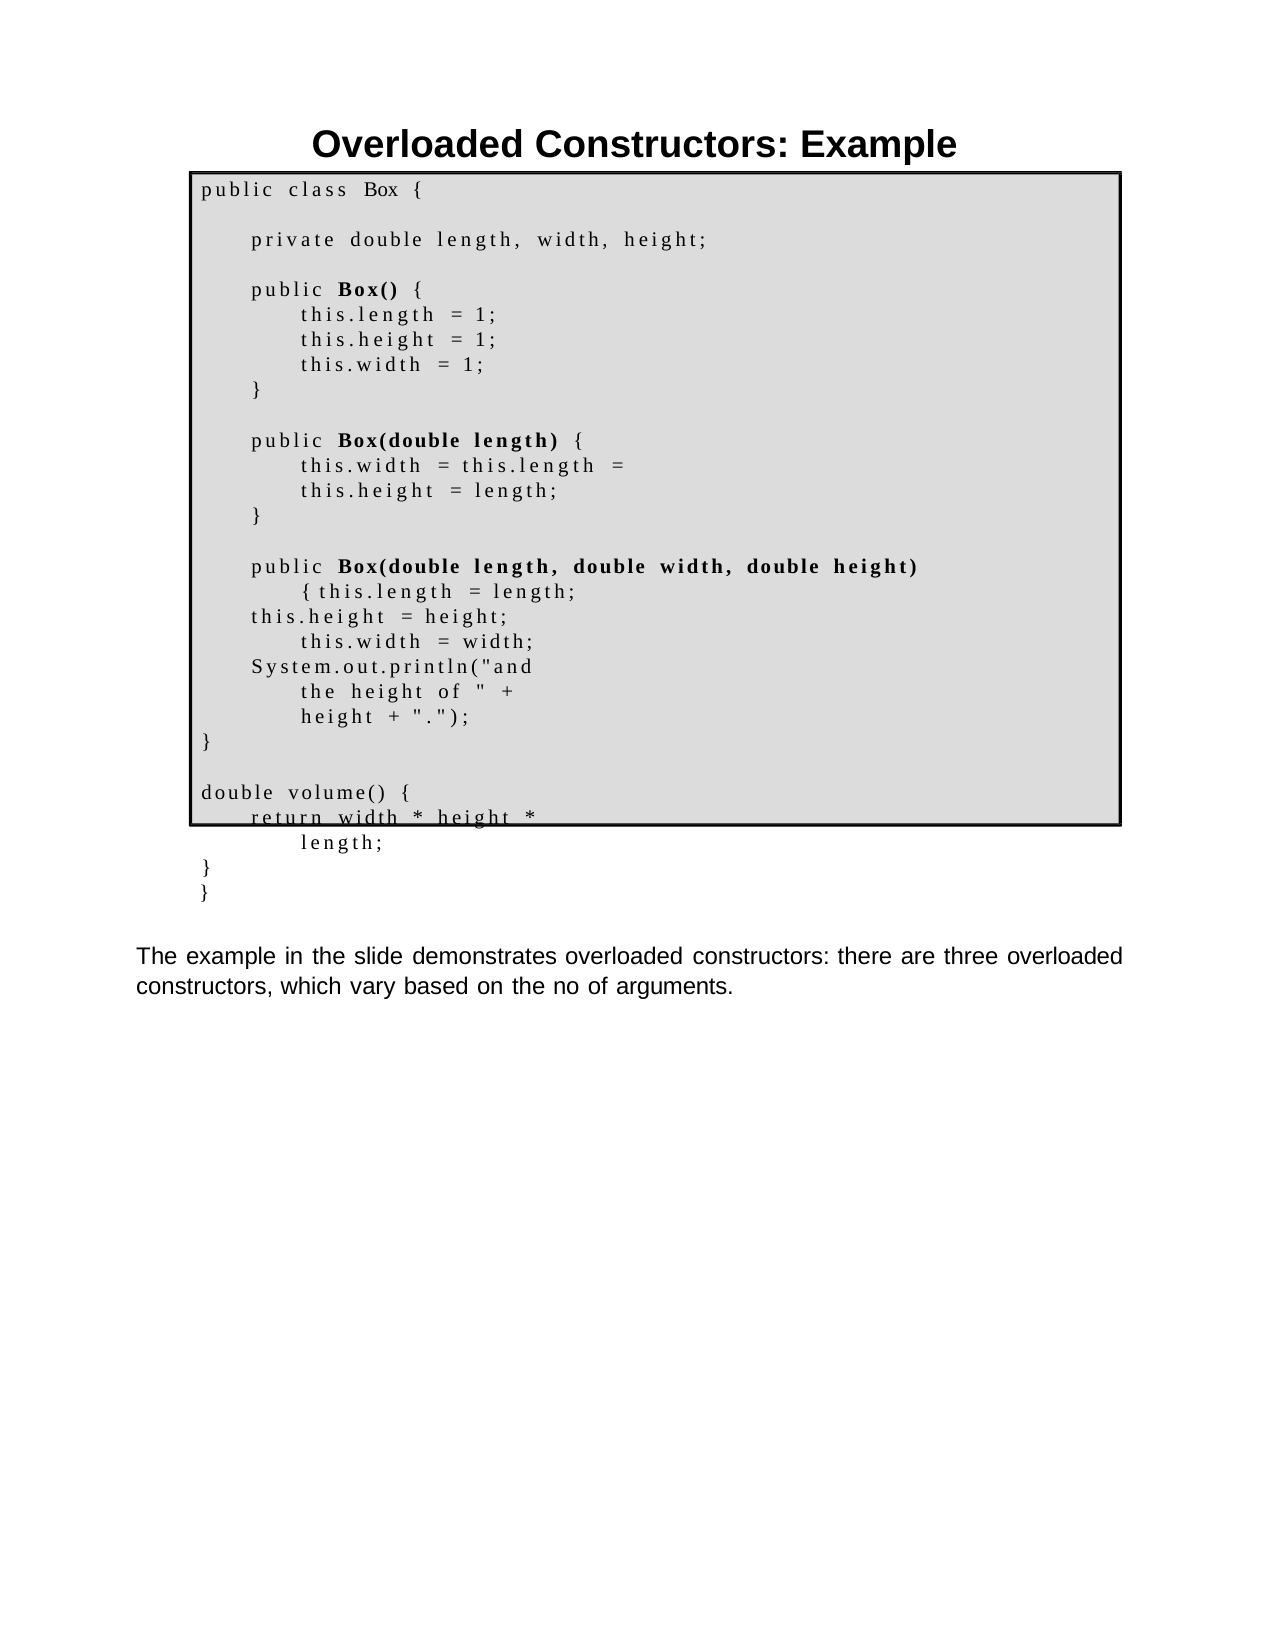

Overloaded Constructors: Example
public class Box {
private double length, width, height; public Box() {
this.length = 1;
this.height = 1;
this.width = 1;
}

public Box(double length) {
this.width = this.length = this.height = length;
}

public Box(double length, double width, double height) { this.length = length;
this.height = height; this.width = width;
System.out.println("and the height of " + height + ".");
}

double volume() {
return width * height * length;
}
}

The example in the slide demonstrates overloaded constructors: there are three overloaded constructors, which vary based on the no of arguments.